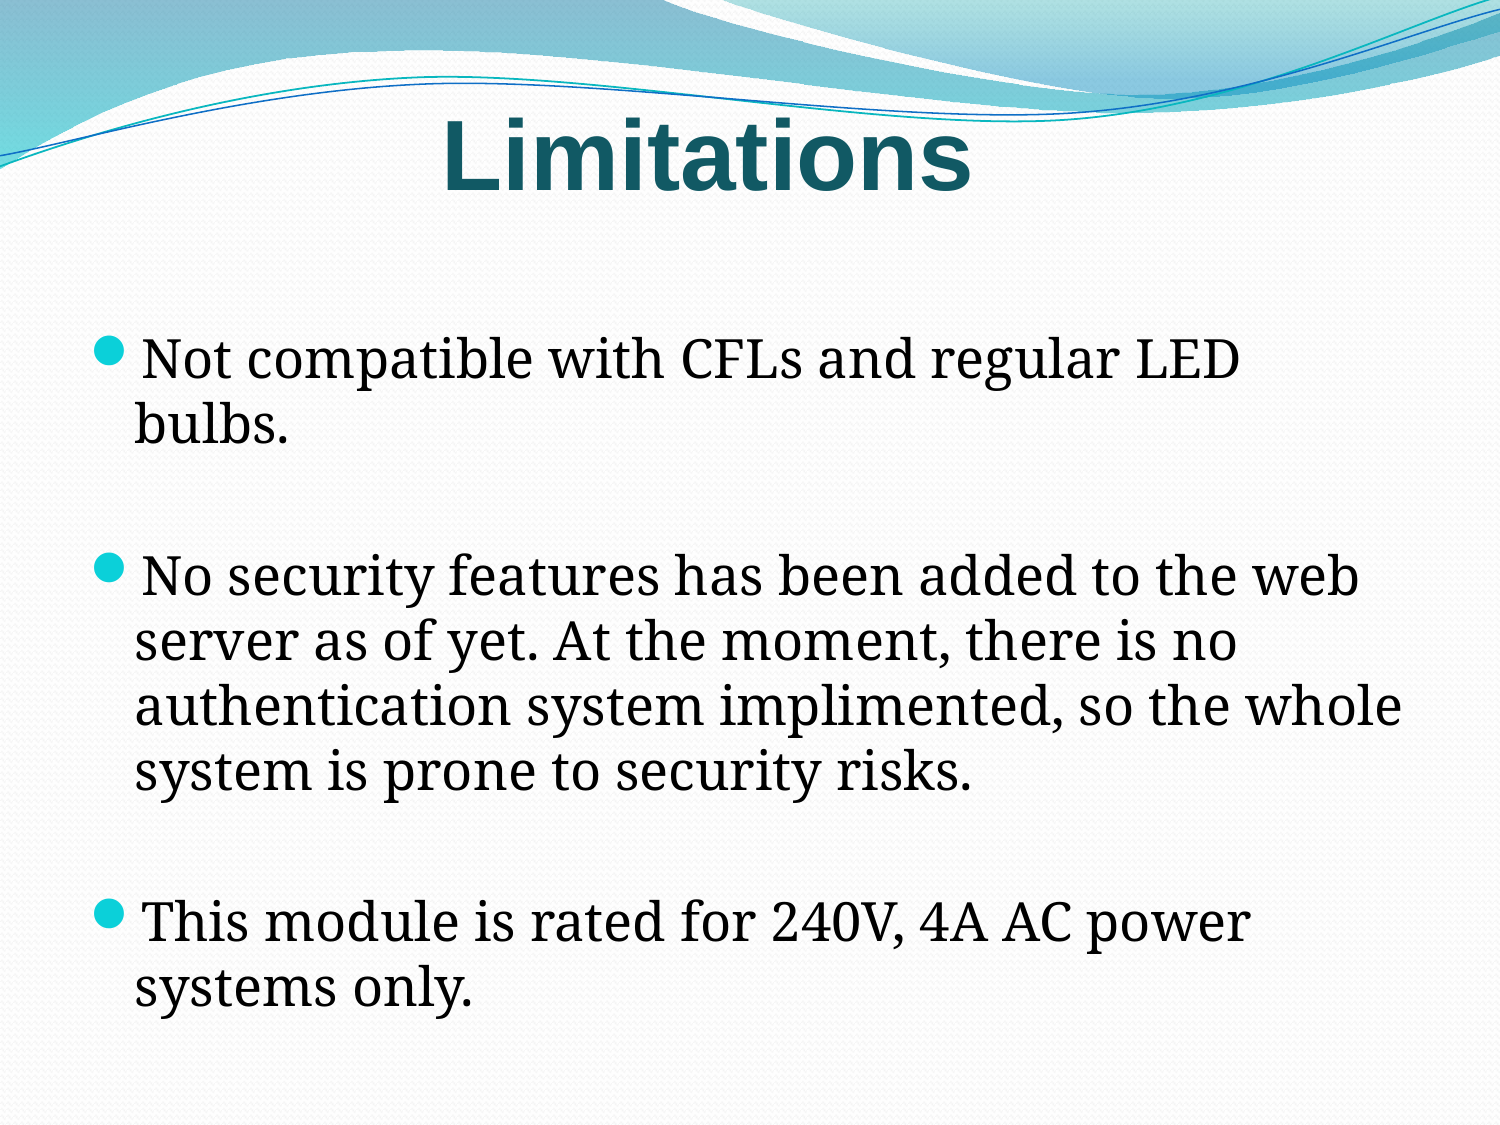

# Limitations
Not compatible with CFLs and regular LED bulbs.

No security features has been added to the web server as of yet. At the moment, there is no authentication system implimented, so the whole system is prone to security risks.

This module is rated for 240V, 4A AC power systems only.